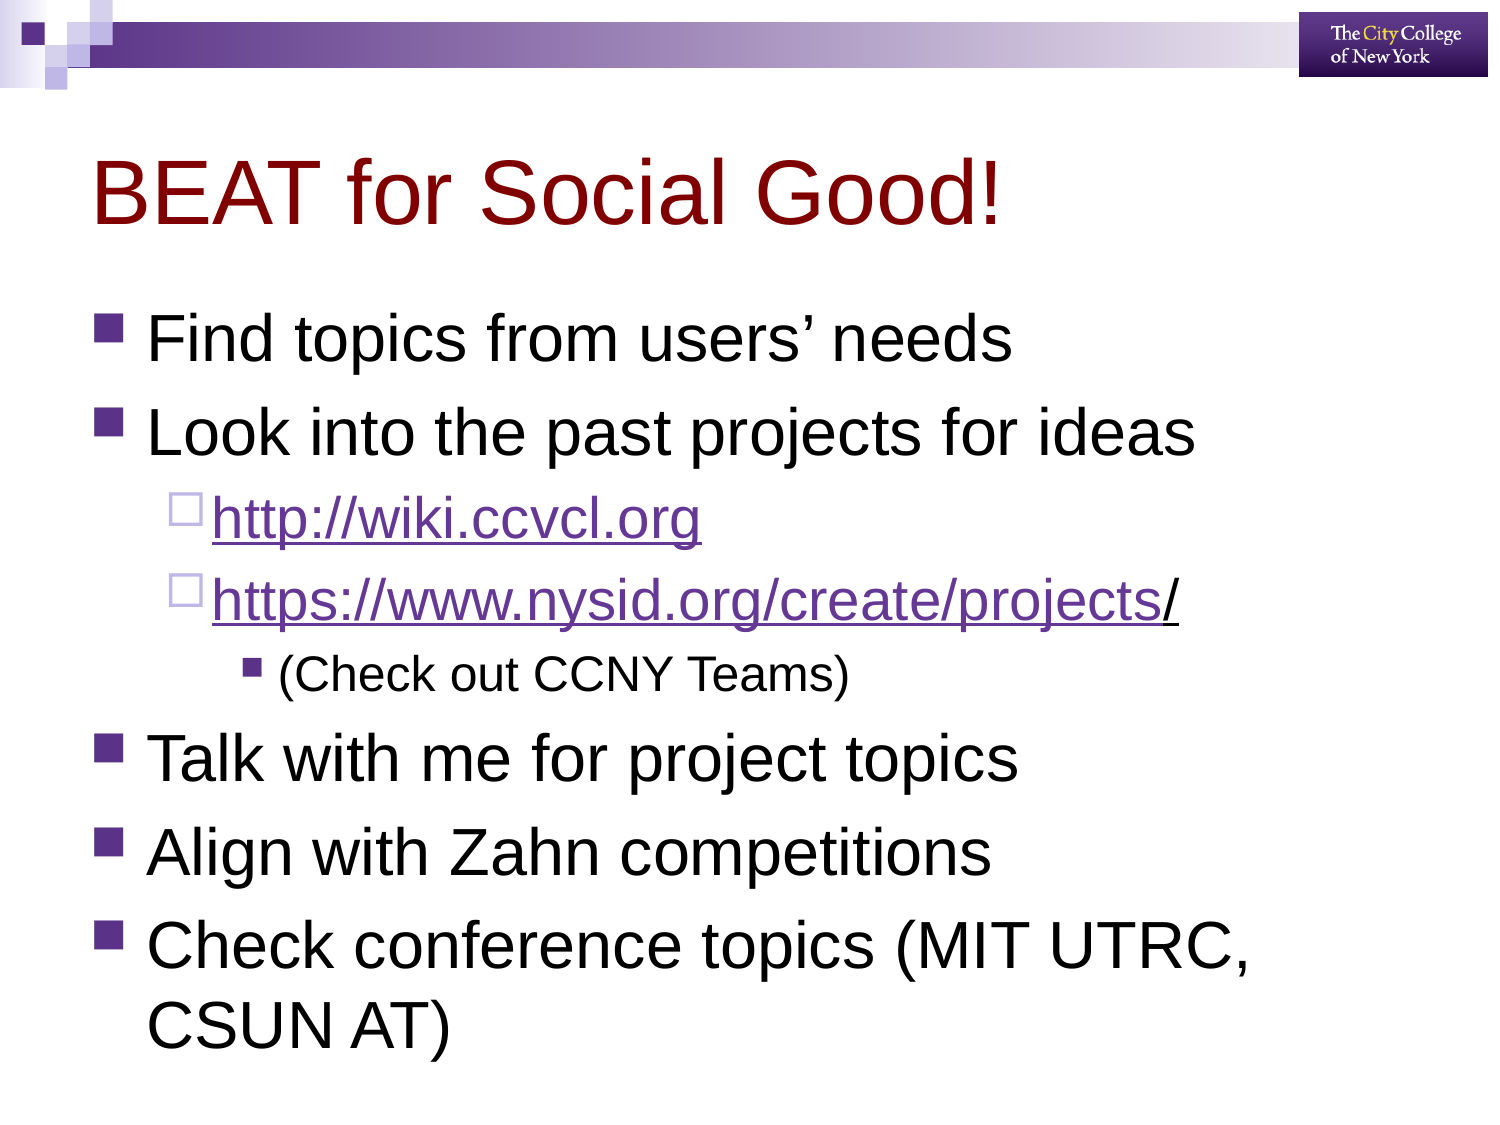

# BEAT for Social Good!
Find topics from users’ needs
Look into the past projects for ideas
http://wiki.ccvcl.org
https://www.nysid.org/create/projects/
(Check out CCNY Teams)
Talk with me for project topics
Align with Zahn competitions
Check conference topics (MIT UTRC, CSUN AT)